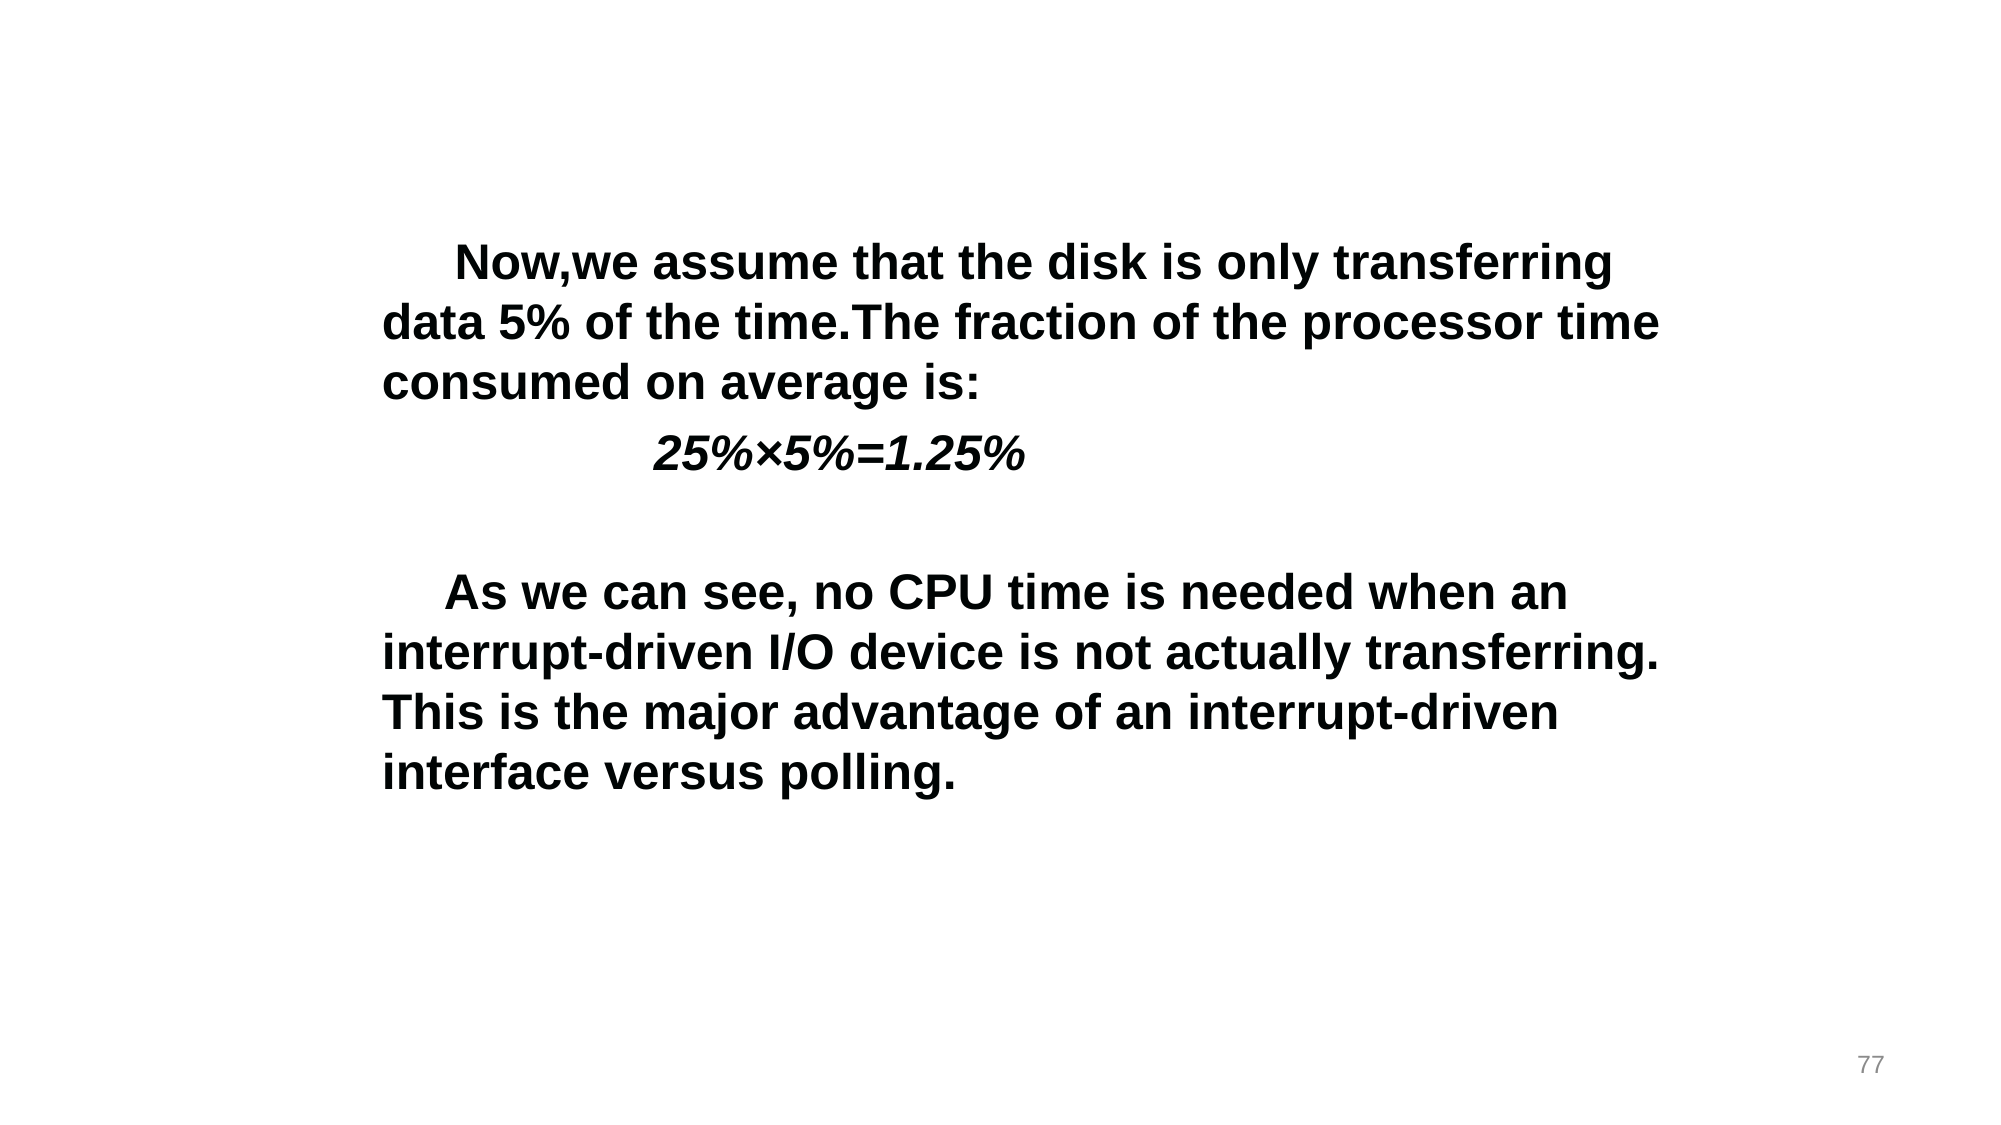

Now,we assume that the disk is only transferring data 5% of the time.The fraction of the processor time consumed on average is:
               25%×5%=1.25%

As we can see, no CPU time is needed when an interrupt-driven I/O device is not actually transferring. This is the major advantage of an interrupt-driven interface versus polling.
77